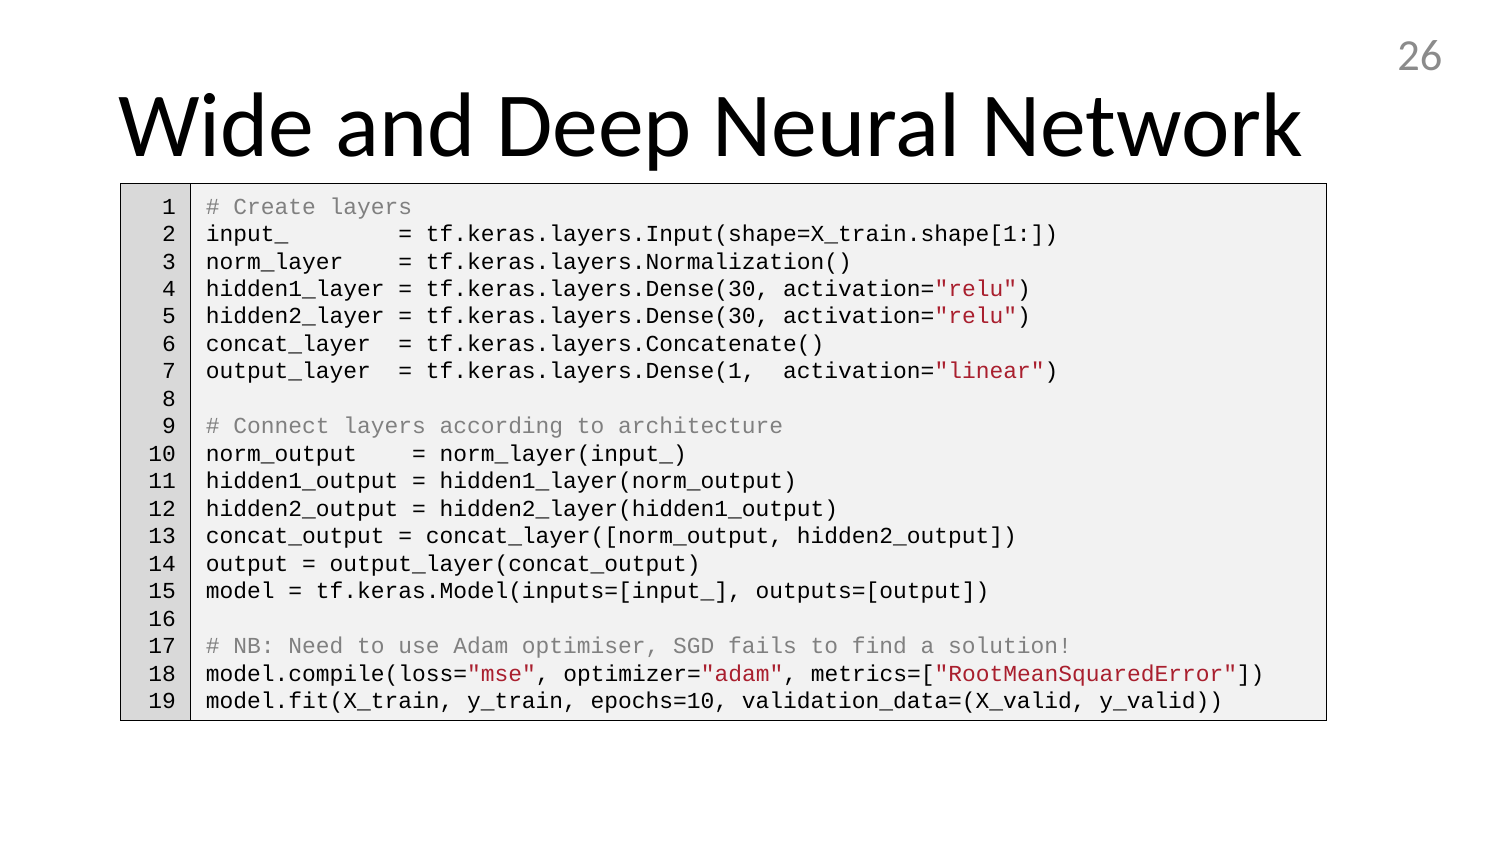

26
# Wide and Deep Neural Network
1
2
3
4
5
6
7
8
9
10
11
12
13
14
15
16
1718
19
# Create layers
input_        = tf.keras.layers.Input(shape=X_train.shape[1:])
norm_layer    = tf.keras.layers.Normalization()
hidden1_layer = tf.keras.layers.Dense(30, activation="relu")
hidden2_layer = tf.keras.layers.Dense(30, activation="relu")
concat_layer  = tf.keras.layers.Concatenate()
output_layer  = tf.keras.layers.Dense(1,  activation="linear")

# Connect layers according to architecture
norm_output    = norm_layer(input_)
hidden1_output = hidden1_layer(norm_output)
hidden2_output = hidden2_layer(hidden1_output)
concat_output = concat_layer([norm_output, hidden2_output])
output = output_layer(concat_output)
model = tf.keras.Model(inputs=[input_], outputs=[output])

# NB: Need to use Adam optimiser, SGD fails to find a solution!
model.compile(loss="mse", optimizer="adam", metrics=["RootMeanSquaredError"])
model.fit(X_train, y_train, epochs=10, validation_data=(X_valid, y_valid))